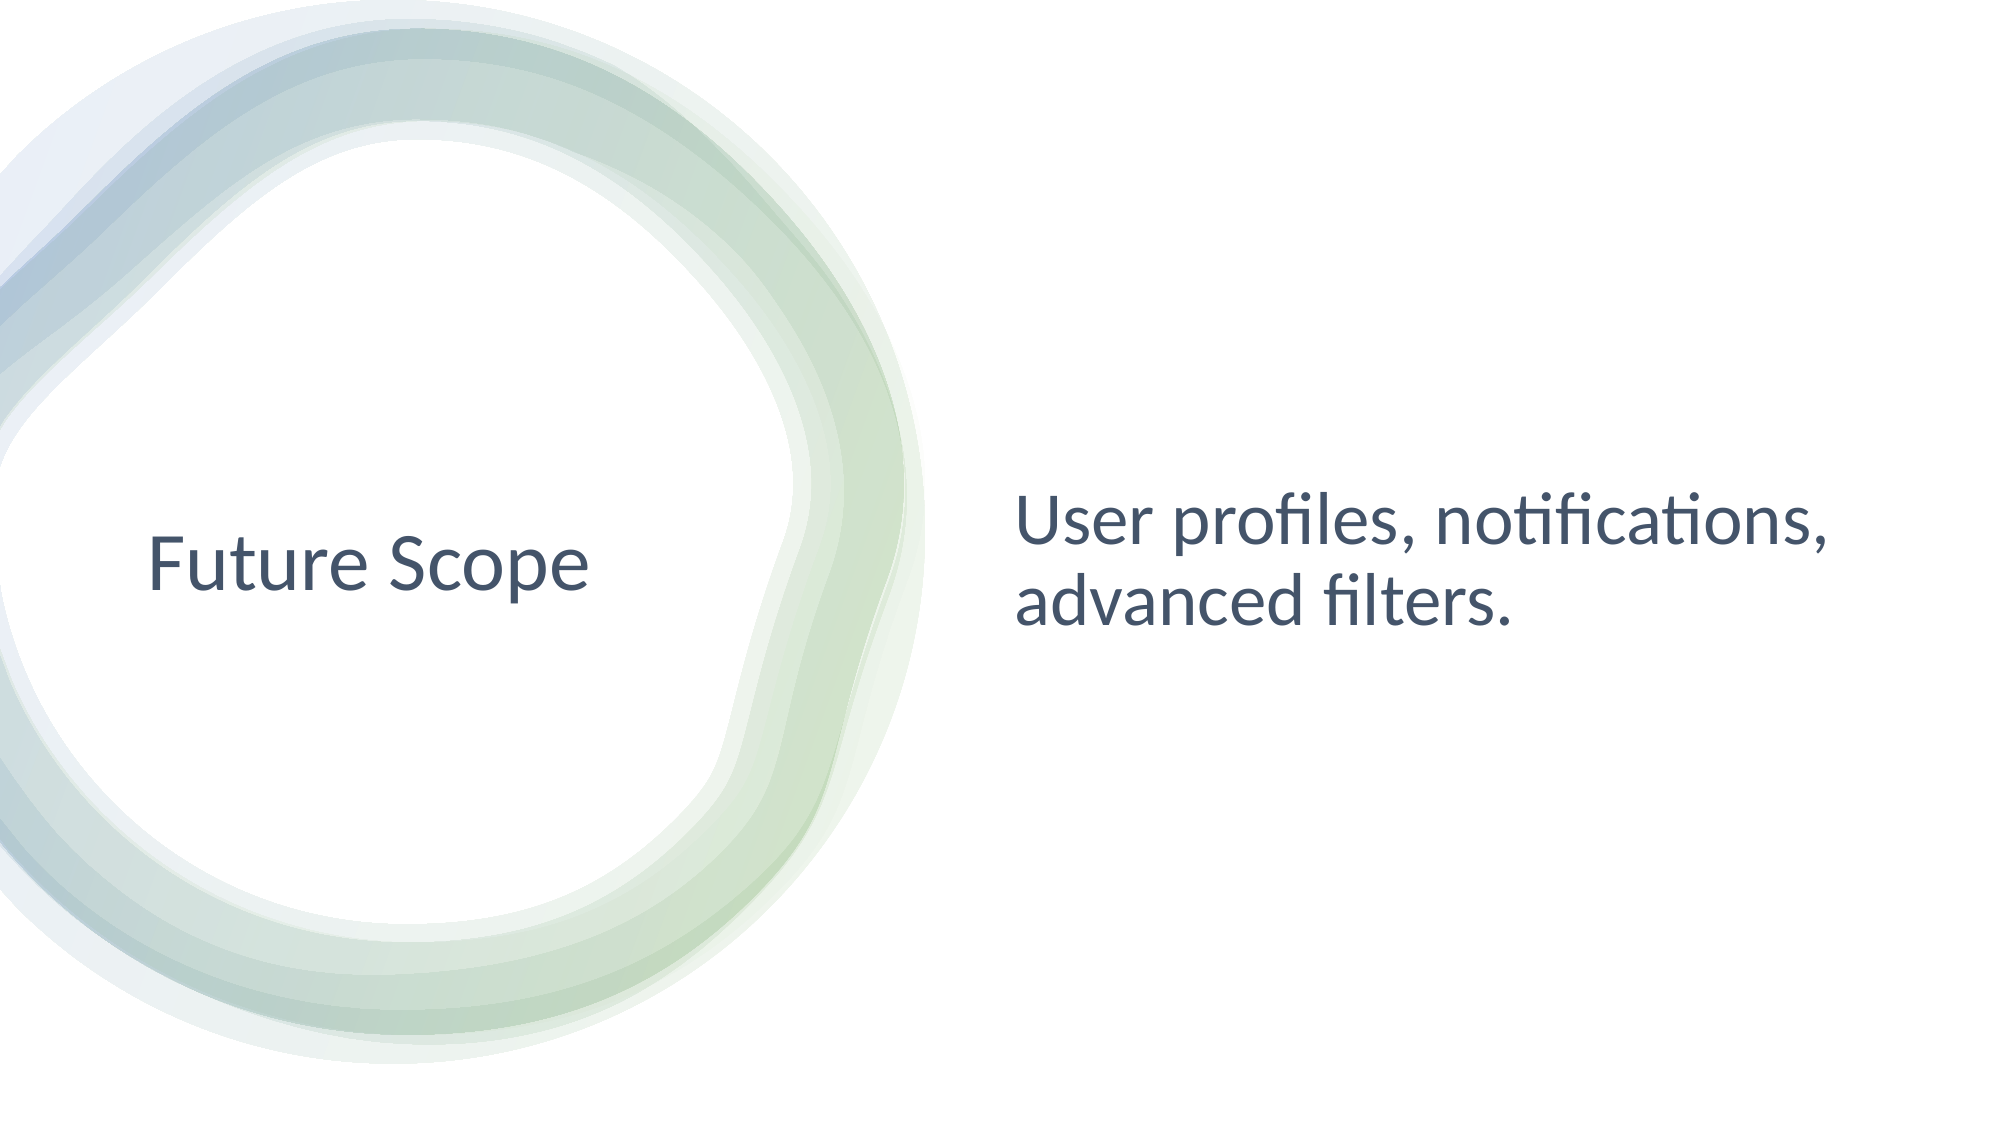

User profiles, notifications, advanced filters.
# Future Scope